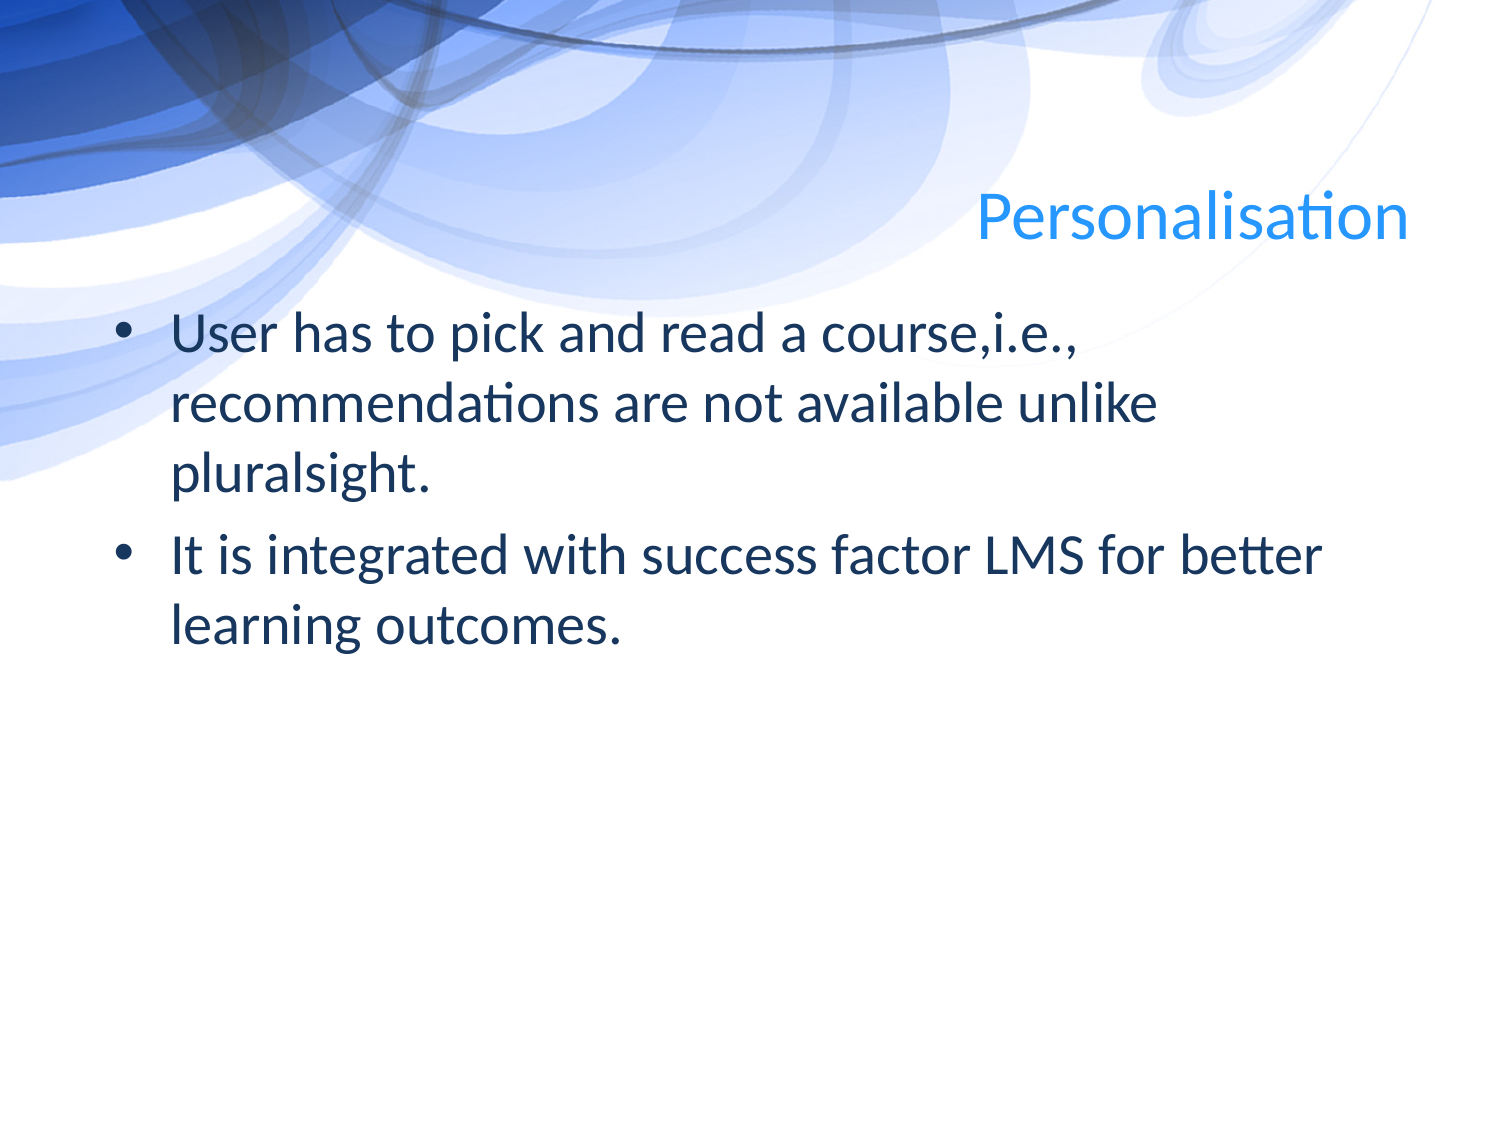

# Personalisation
User has to pick and read a course,i.e., recommendations are not available unlike pluralsight.
It is integrated with success factor LMS for better learning outcomes.